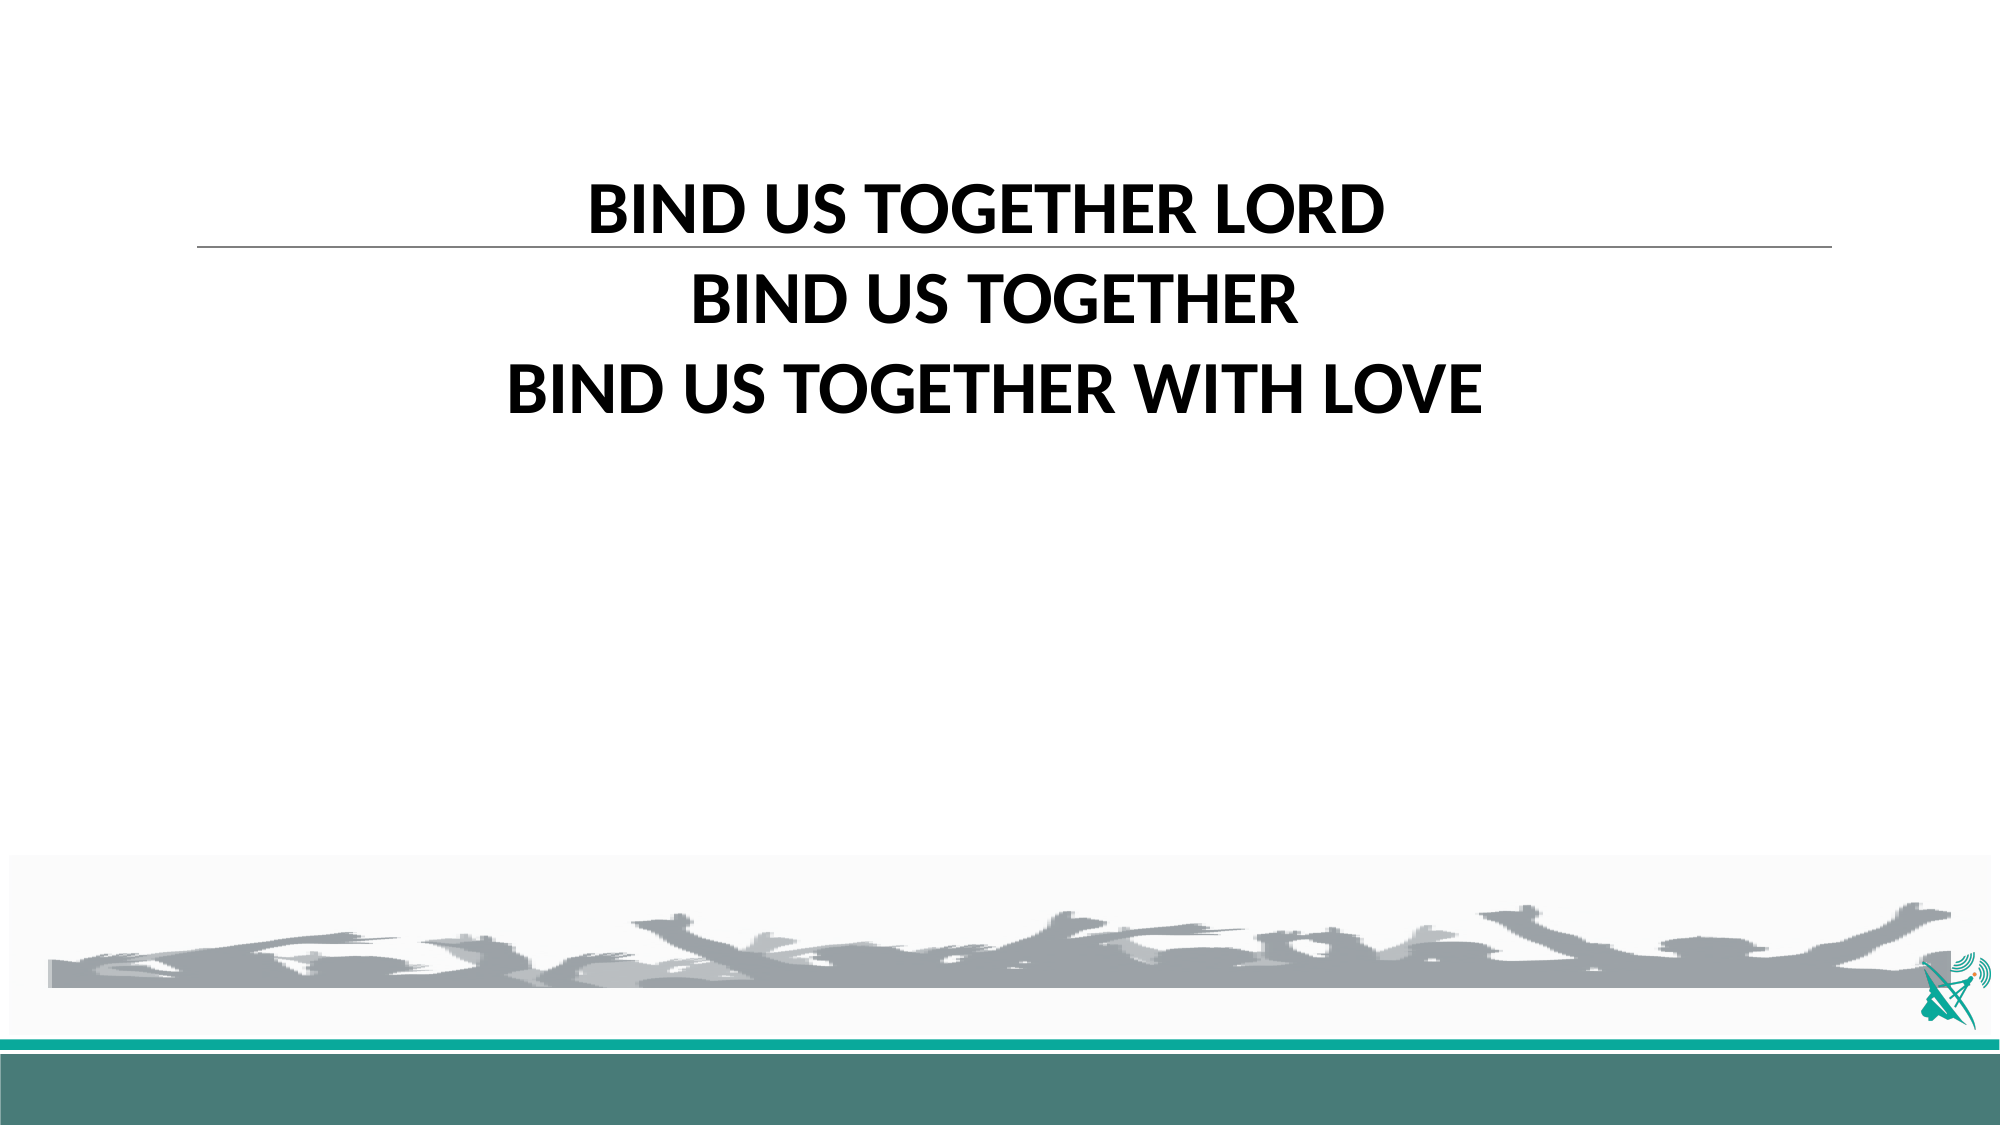

BIND US TOGETHER LORD
BIND US TOGETHER
BIND US TOGETHER WITH LOVE